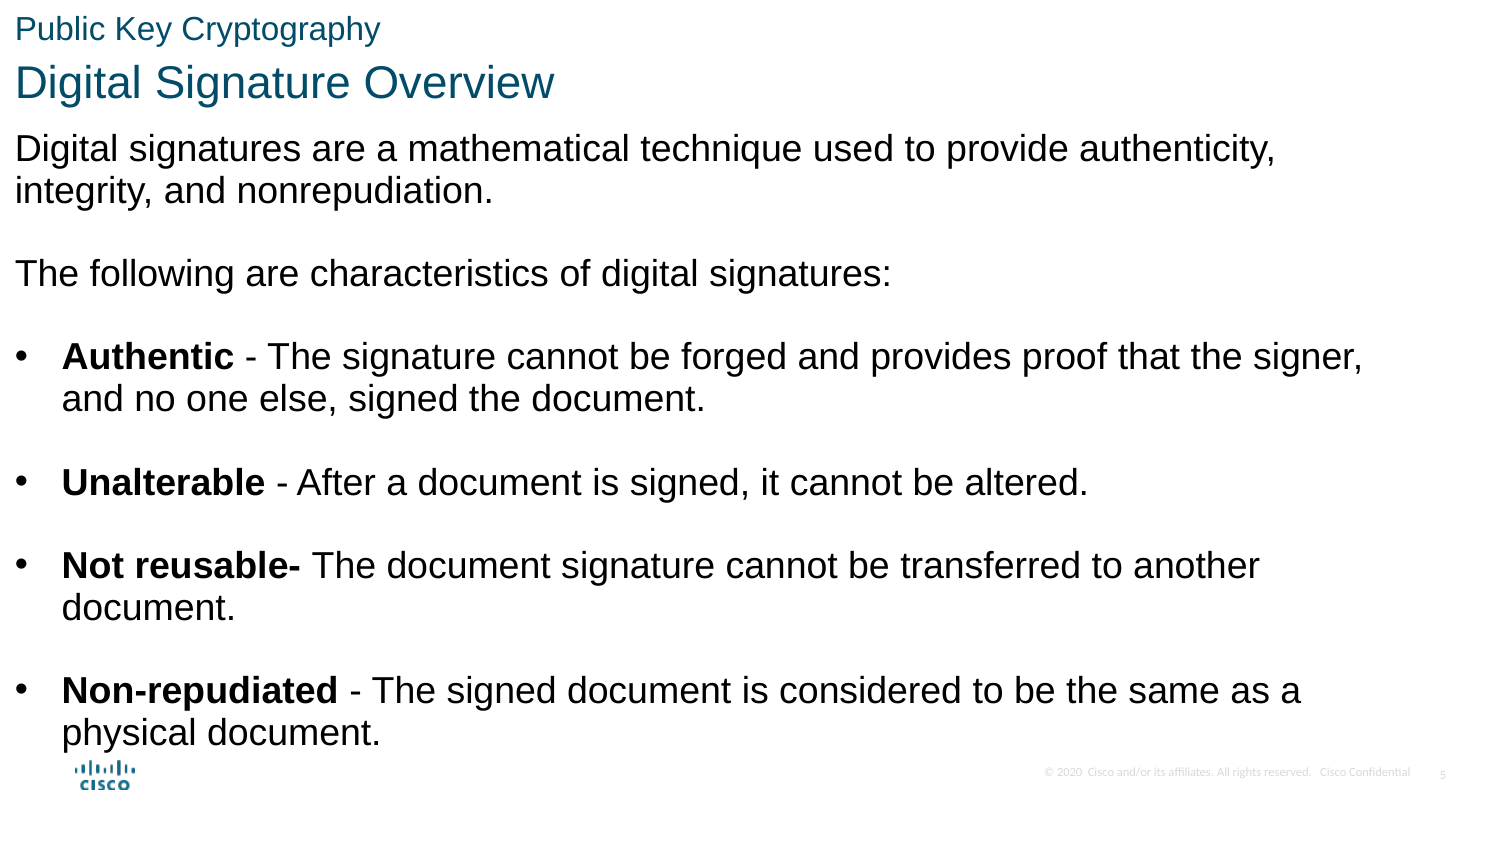

# Public Key Cryptography
Digital Signature Overview
Digital signatures are a mathematical technique used to provide authenticity, integrity, and nonrepudiation.

The following are characteristics of digital signatures:

Authentic - The signature cannot be forged and provides proof that the signer, and no one else, signed the document.

Unalterable - After a document is signed, it cannot be altered.

Not reusable- The document signature cannot be transferred to another document.

Non-repudiated - The signed document is considered to be the same as a physical document.
5